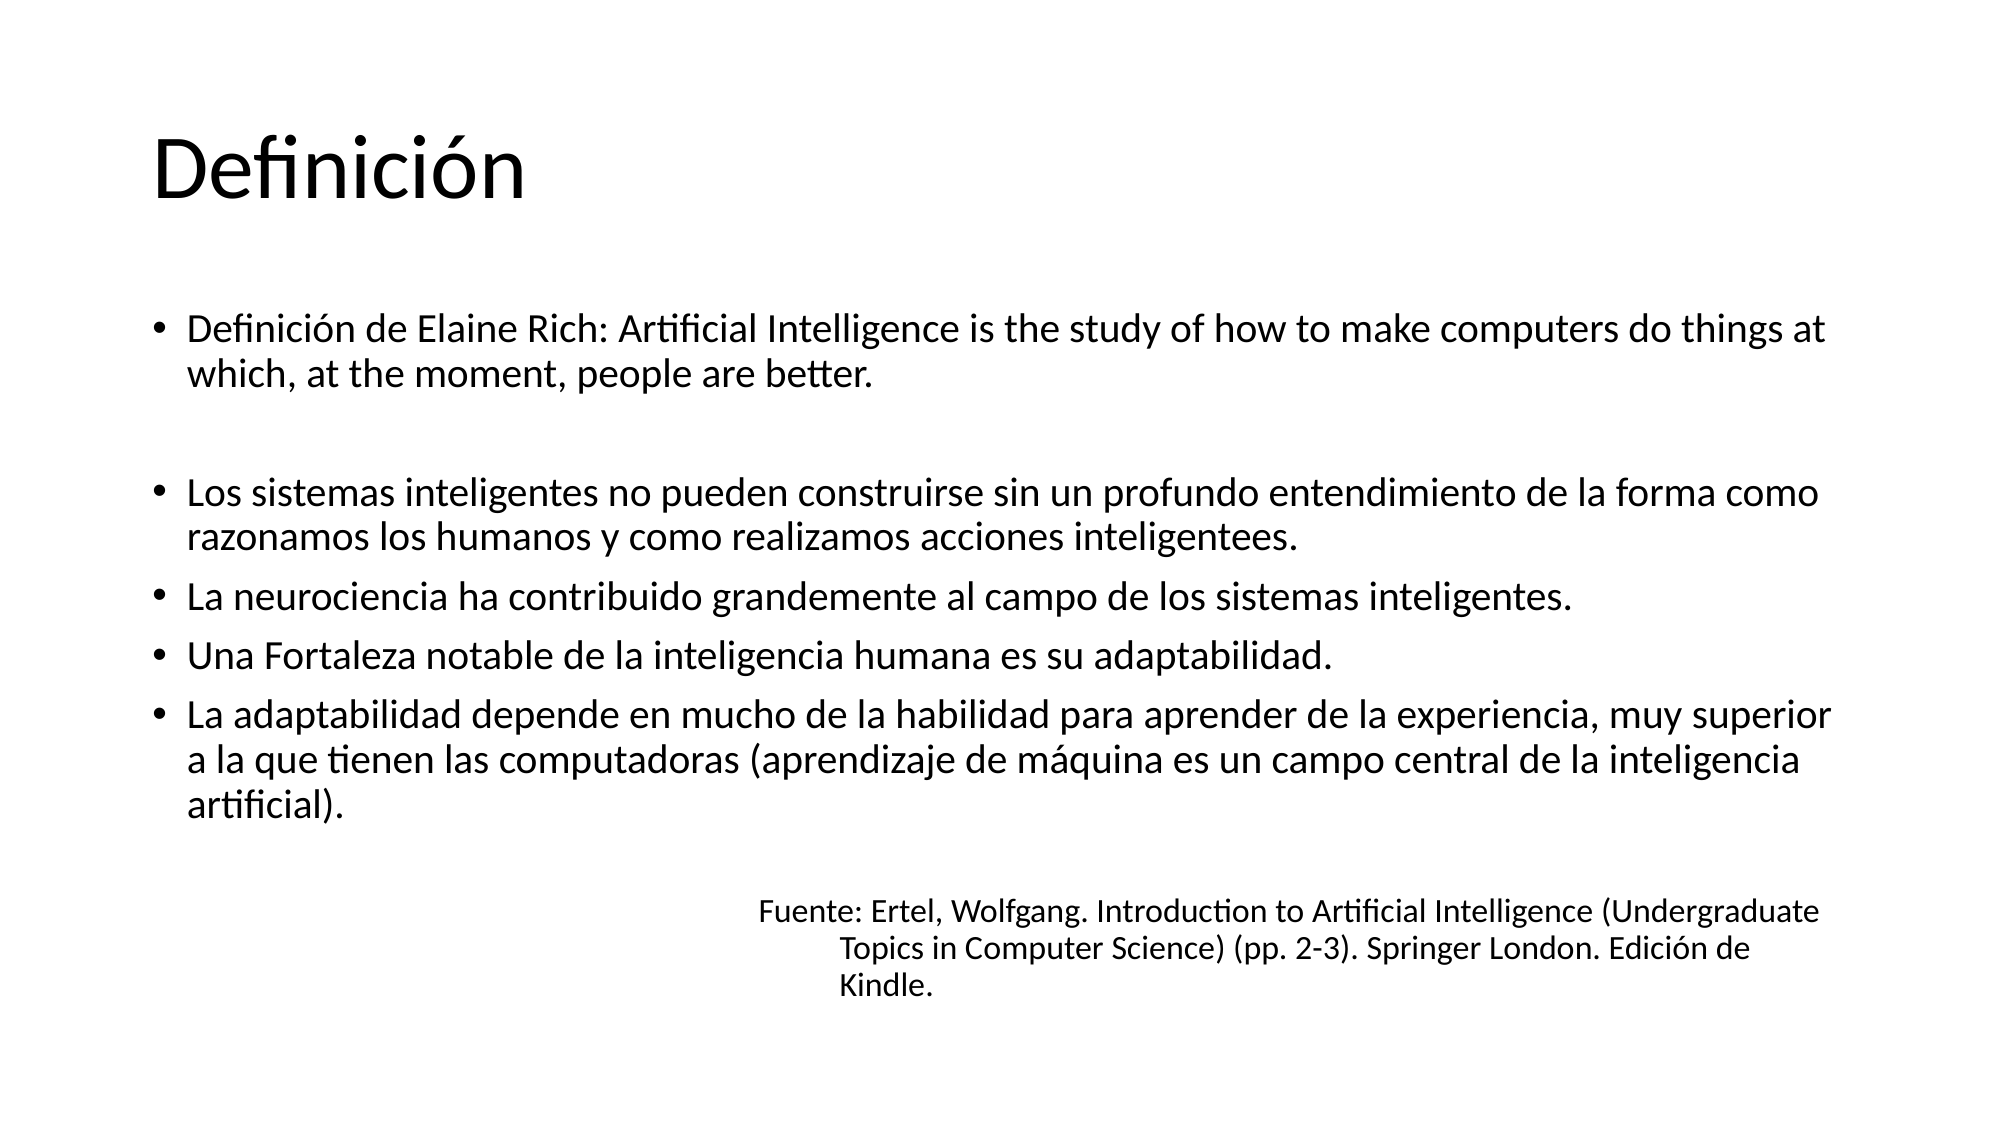

# Definición
Definición de Elaine Rich: Artificial Intelligence is the study of how to make computers do things at which, at the moment, people are better.

Los sistemas inteligentes no pueden construirse sin un profundo entendimiento de la forma como razonamos los humanos y como realizamos acciones inteligentees.
La neurociencia ha contribuido grandemente al campo de los sistemas inteligentes.
Una Fortaleza notable de la inteligencia humana es su adaptabilidad.
La adaptabilidad depende en mucho de la habilidad para aprender de la experiencia, muy superior a la que tienen las computadoras (aprendizaje de máquina es un campo central de la inteligencia artificial).

Fuente: Ertel, Wolfgang. Introduction to Artificial Intelligence (Undergraduate Topics in Computer Science) (pp. 2-3). Springer London. Edición de Kindle.